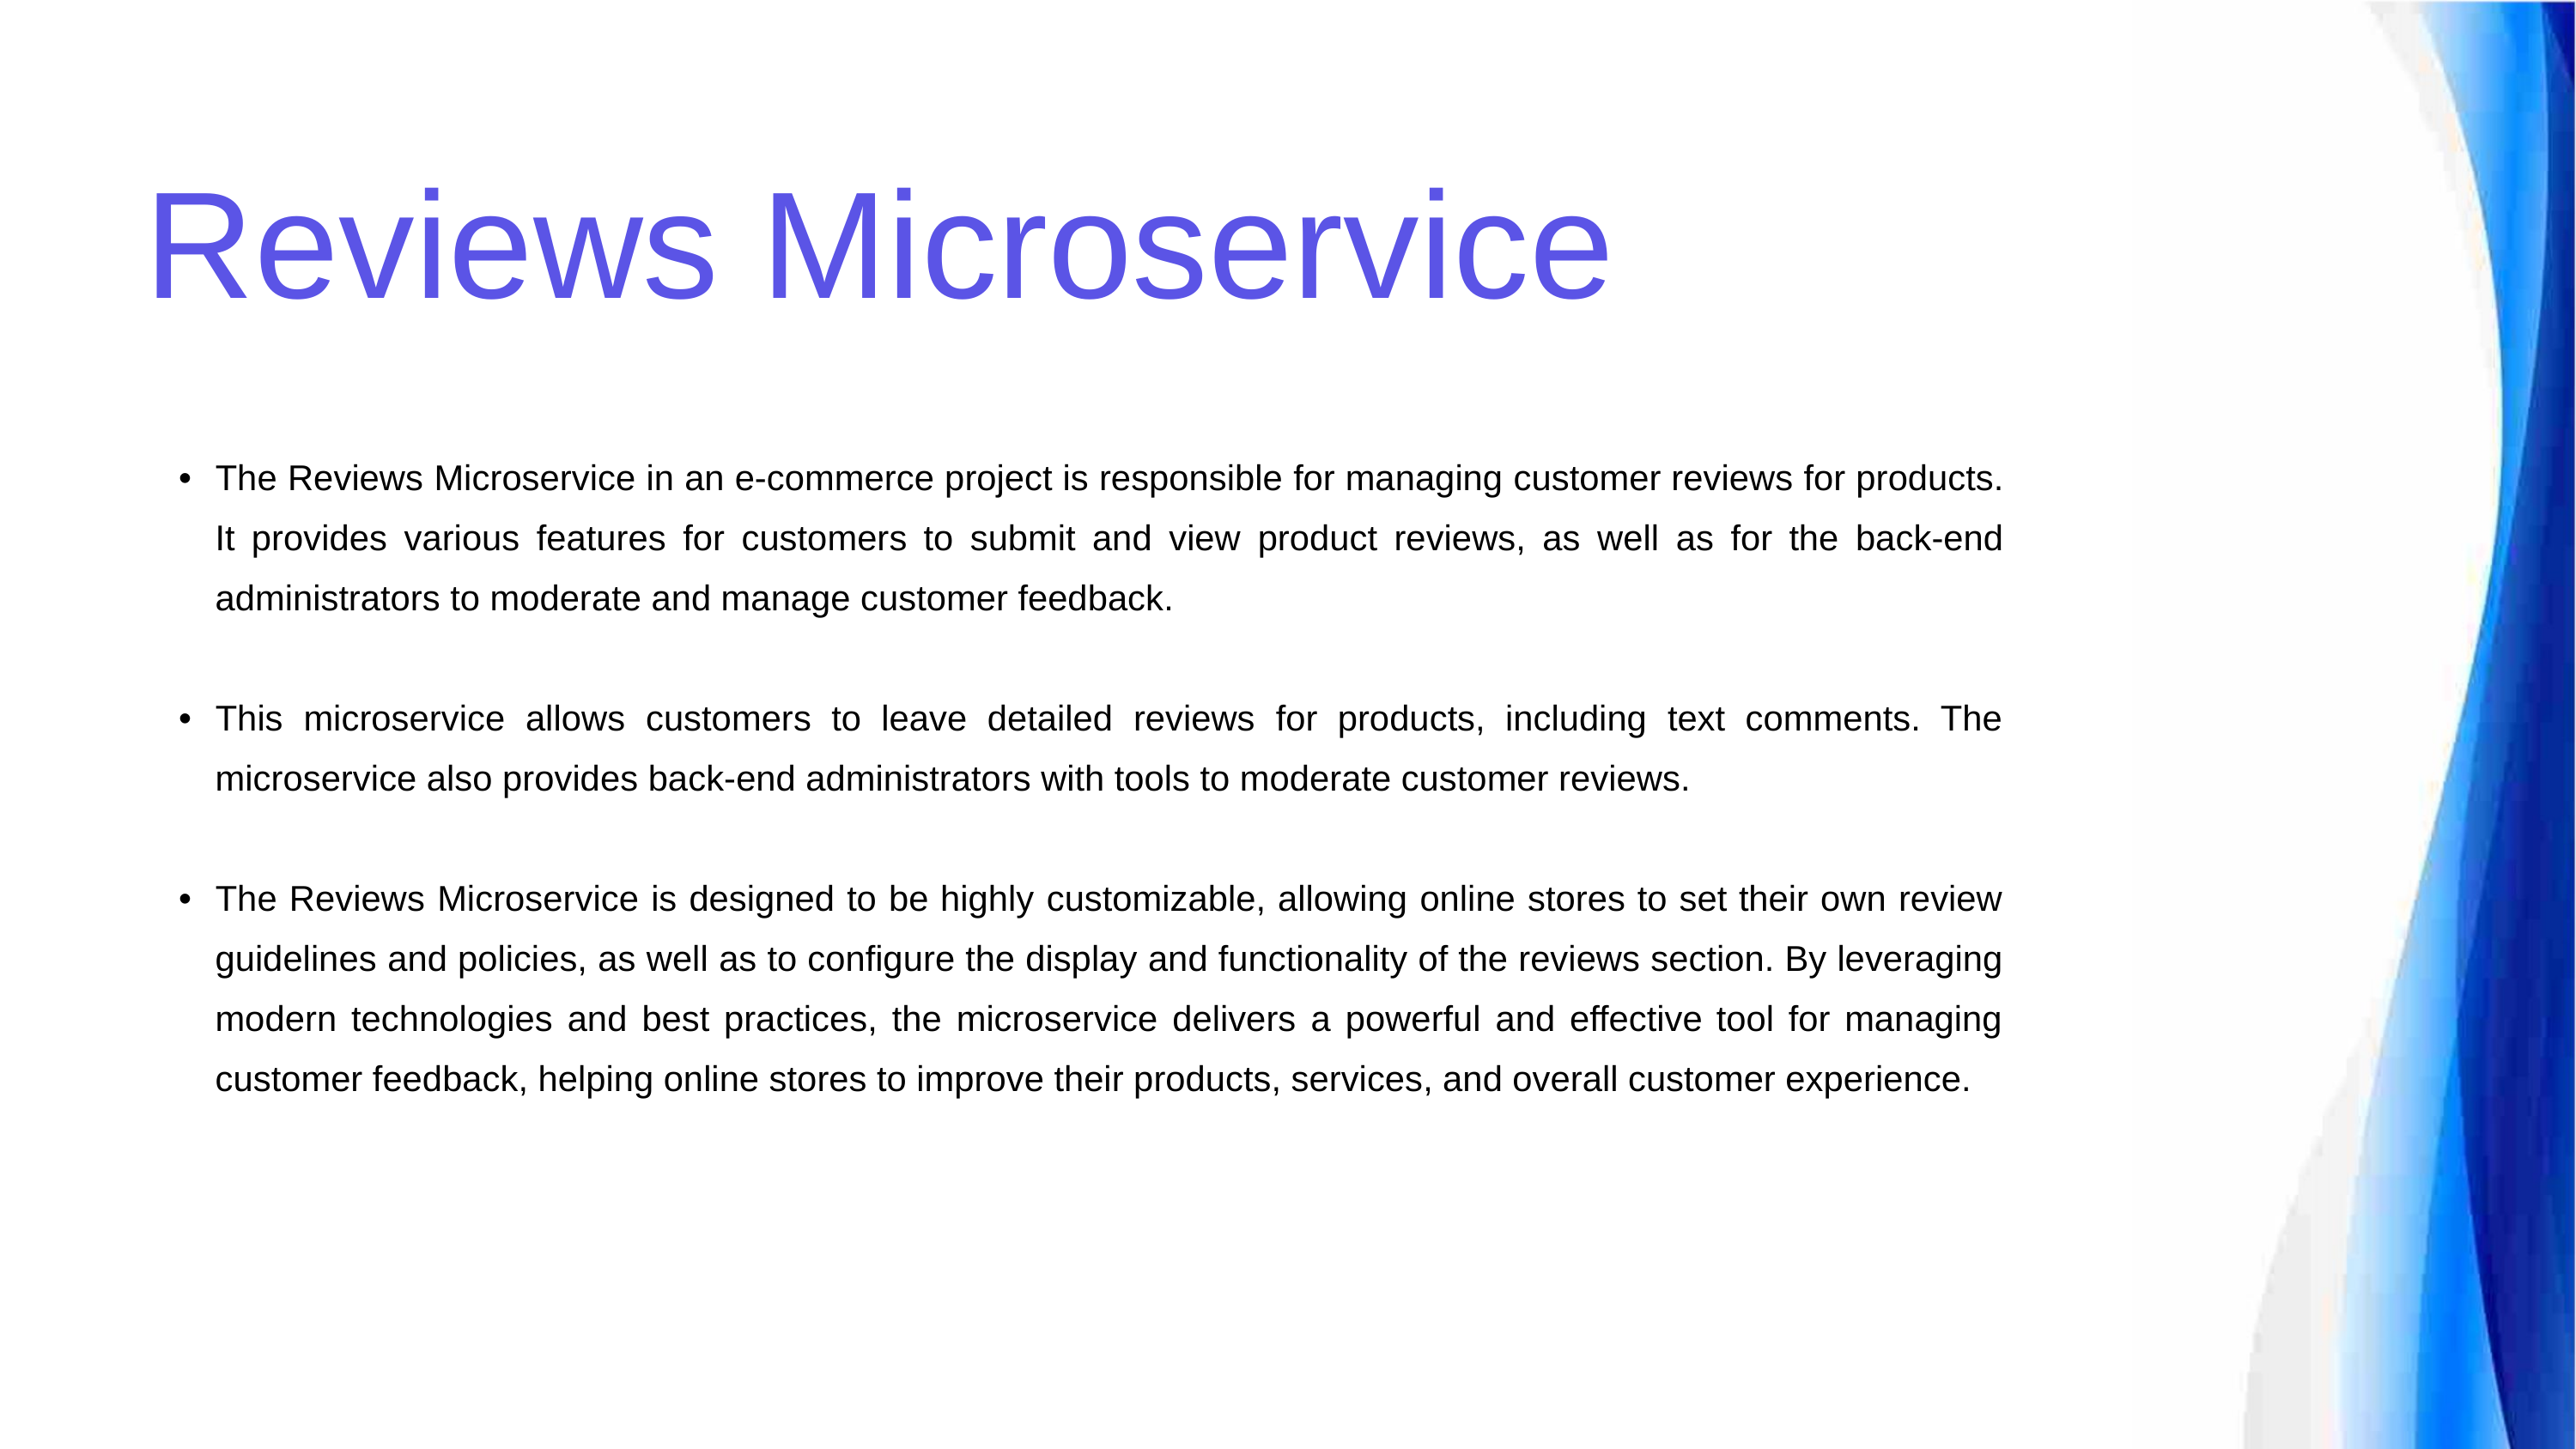

Reviews Microservice
• The Reviews Microservice in an e-commerce project is responsible for managing customer reviews for products.
It provides various features for customers to submit and view product reviews, as well as for the back-end
administrators to moderate and manage customer feedback.
• This microservice allows customers to leave detailed reviews for products, including text comments. The
microservice also provides back-end administrators with tools to moderate customer reviews.
• The Reviews Microservice is designed to be highly customizable, allowing online stores to set their own review
guidelines and policies, as well as to configure the display and functionality of the reviews section. By leveraging
modern technologies and best practices, the microservice delivers a powerful and effective tool for managing
customer feedback, helping online stores to improve their products, services, and overall customer experience.